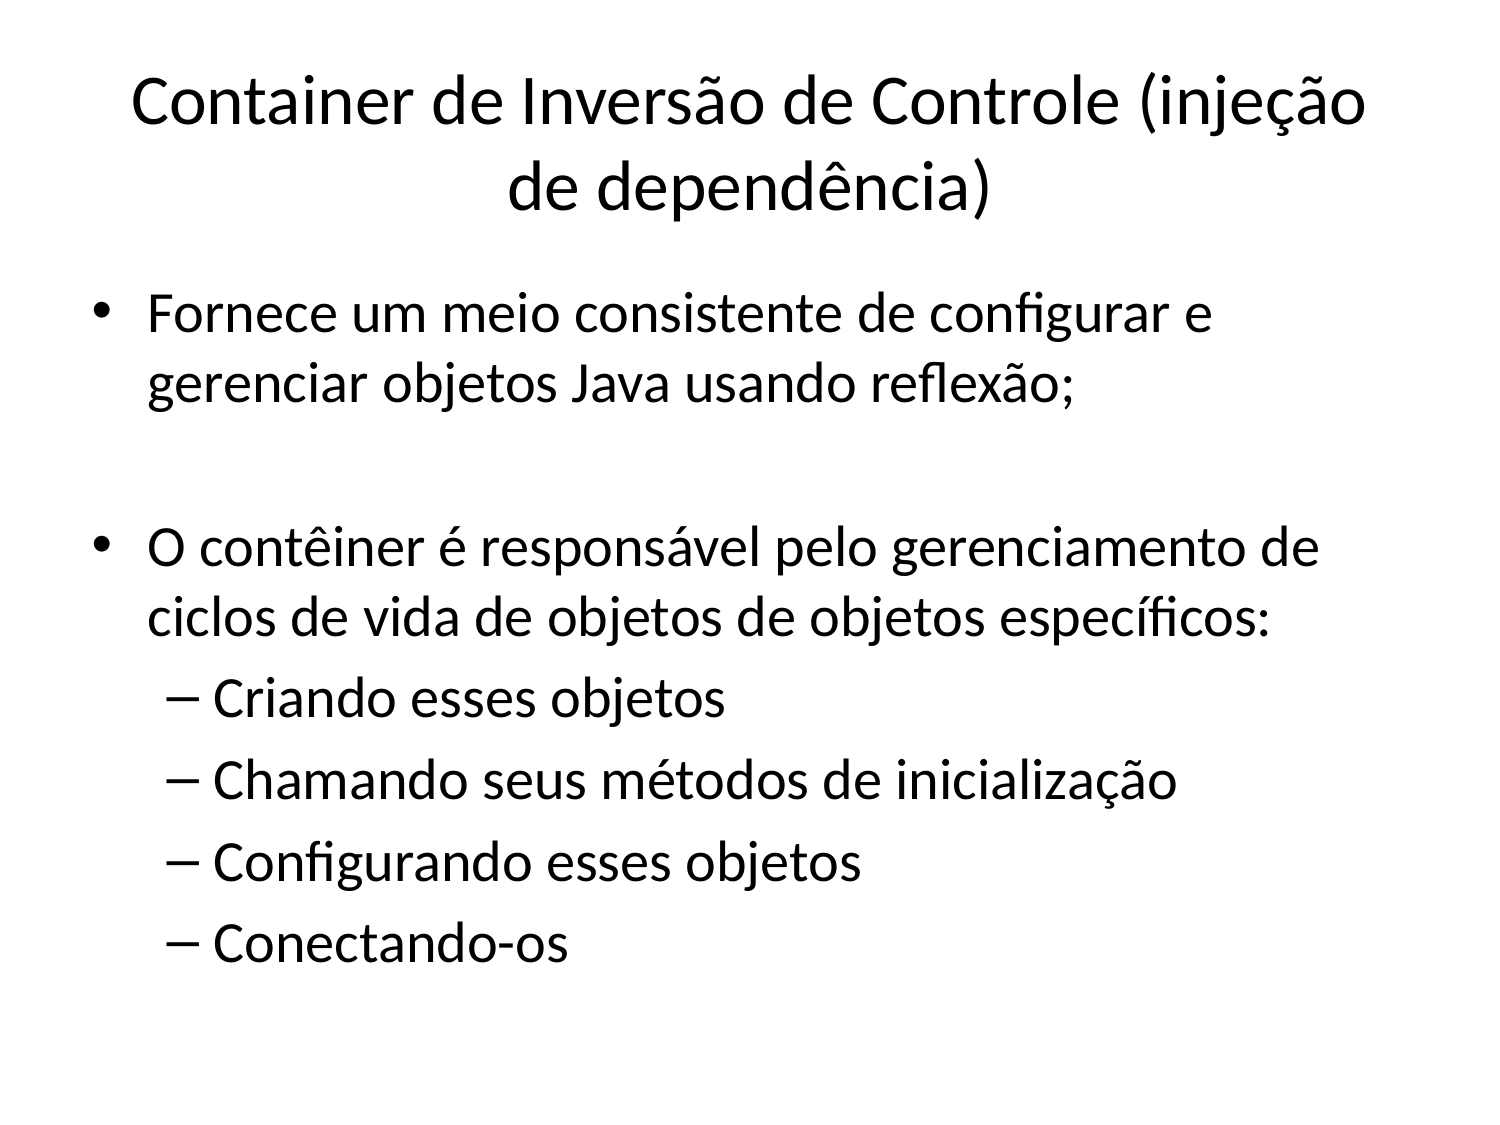

# Container de Inversão de Controle (injeção de dependência)
Fornece um meio consistente de configurar e gerenciar objetos Java usando reflexão;

O contêiner é responsável pelo gerenciamento de ciclos de vida de objetos de objetos específicos:
Criando esses objetos
Chamando seus métodos de inicialização
Configurando esses objetos
Conectando-os